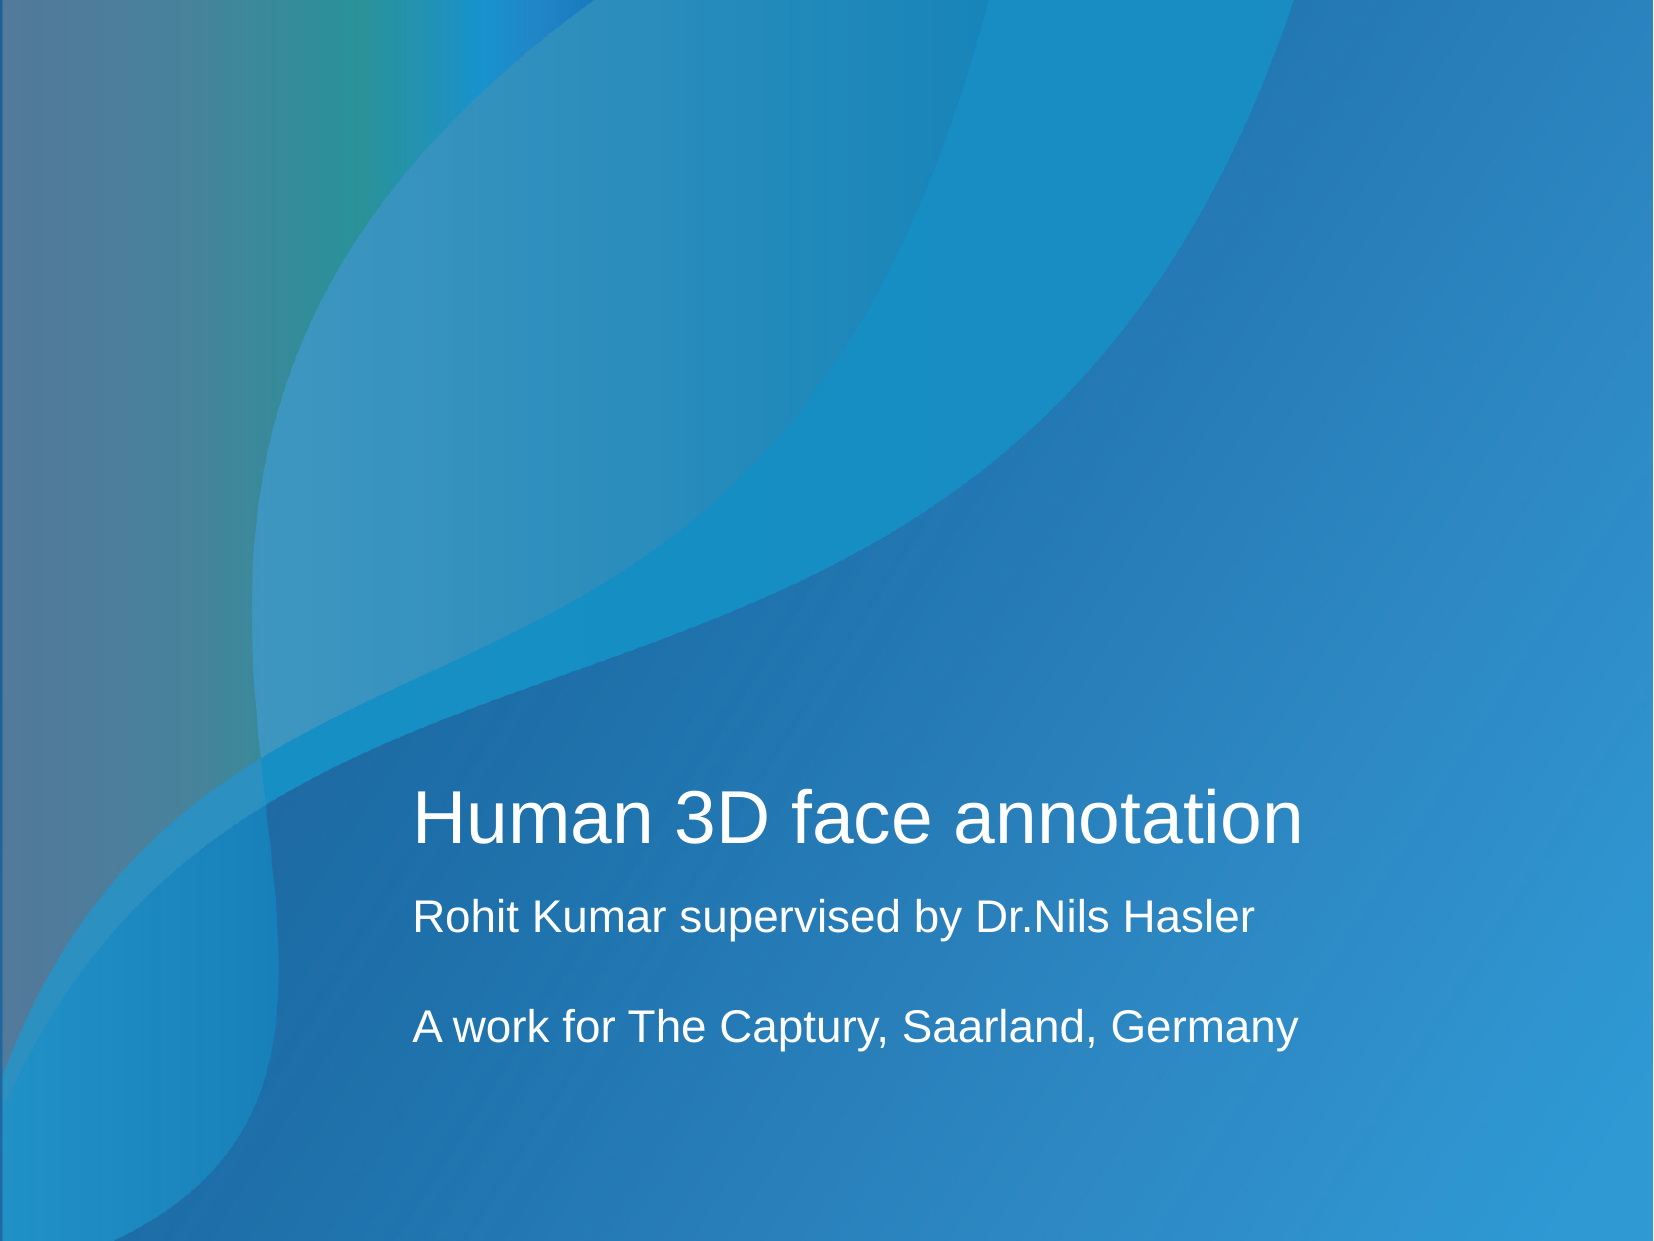

Human 3D face annotation
Rohit Kumar supervised by Dr.Nils Hasler

A work for The Captury, Saarland, Germany